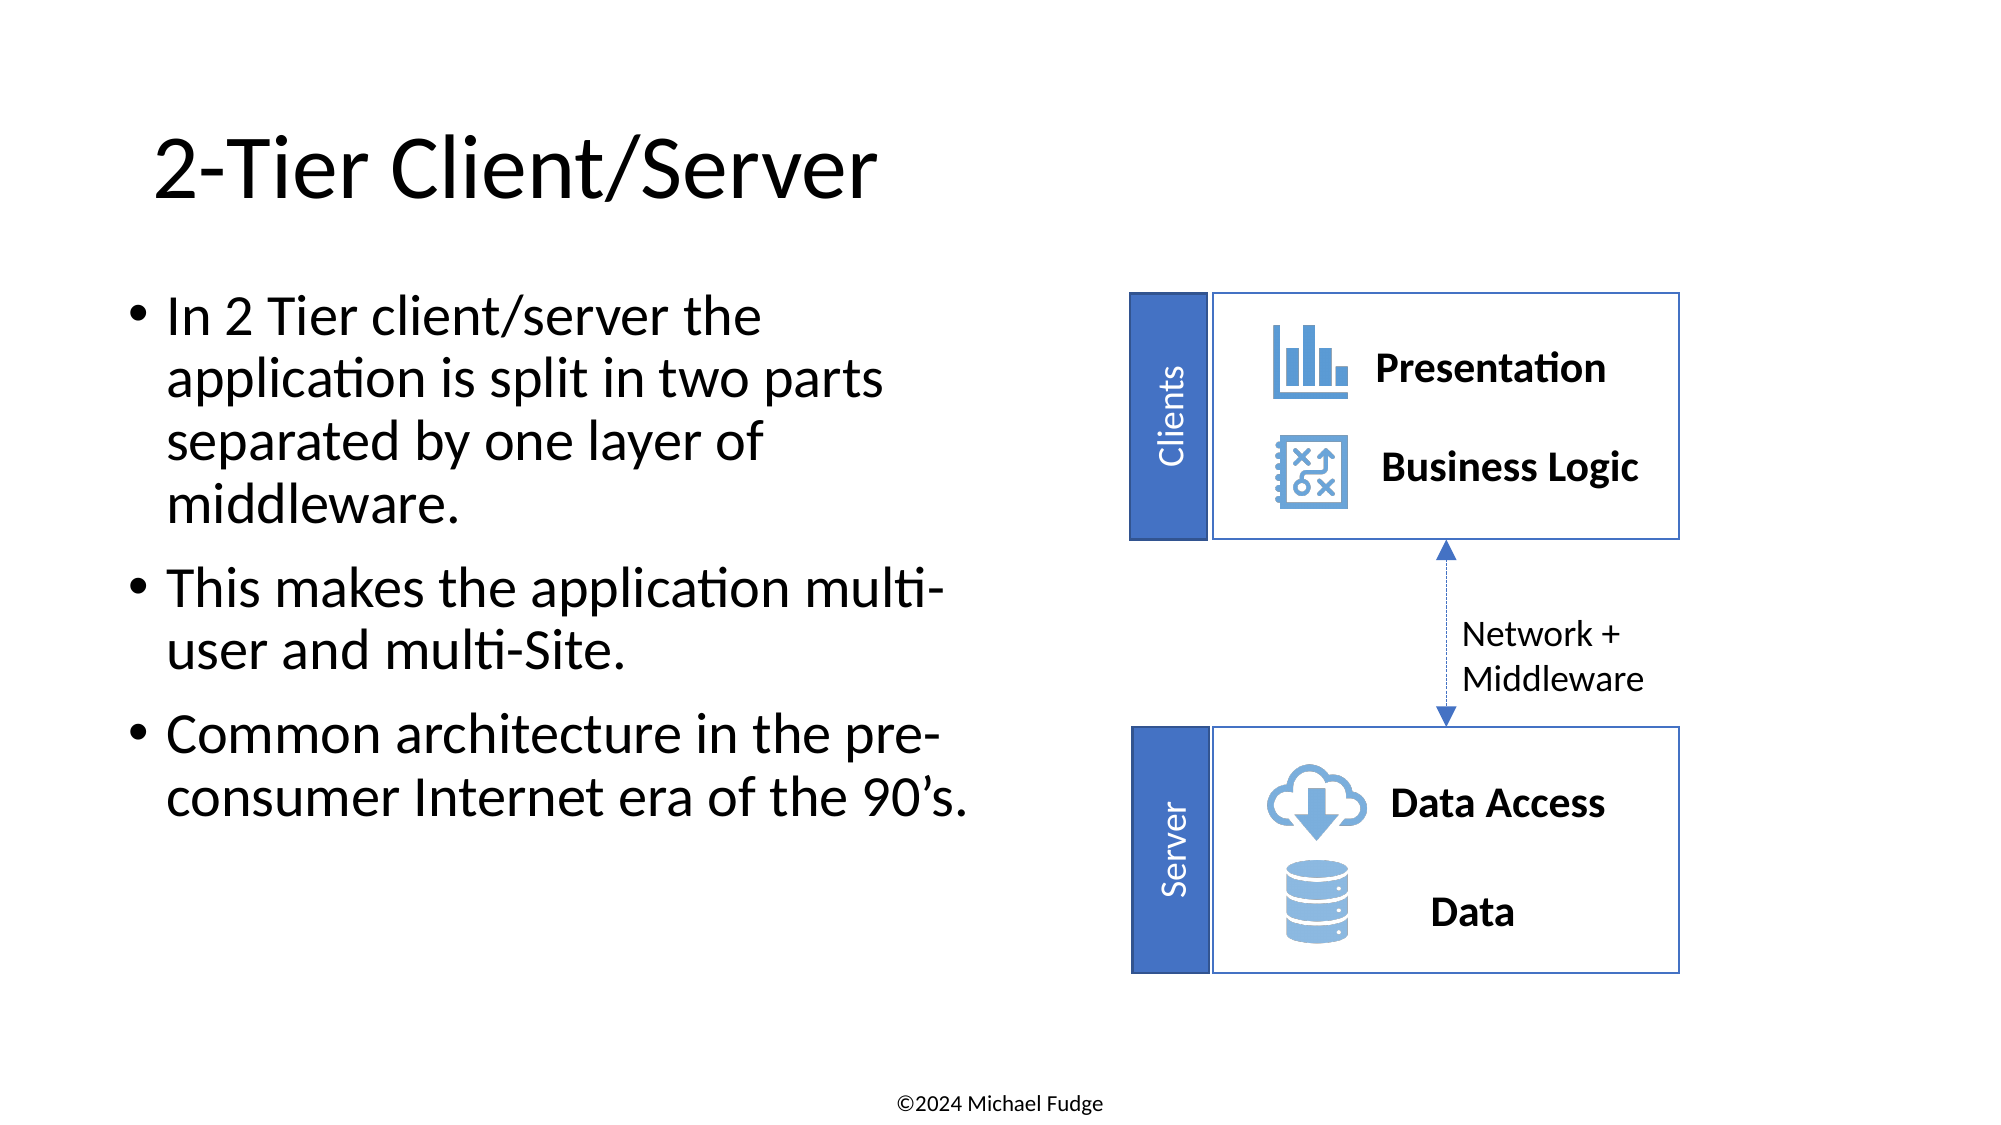

# 2-Tier Client/Server
In 2 Tier client/server the application is split in two parts separated by one layer of middleware.
This makes the application multi-user and multi-Site.
Common architecture in the pre-consumer Internet era of the 90’s.

Presentation

Business Logic
Clients
Network +
Middleware

Data Access

Data
Server